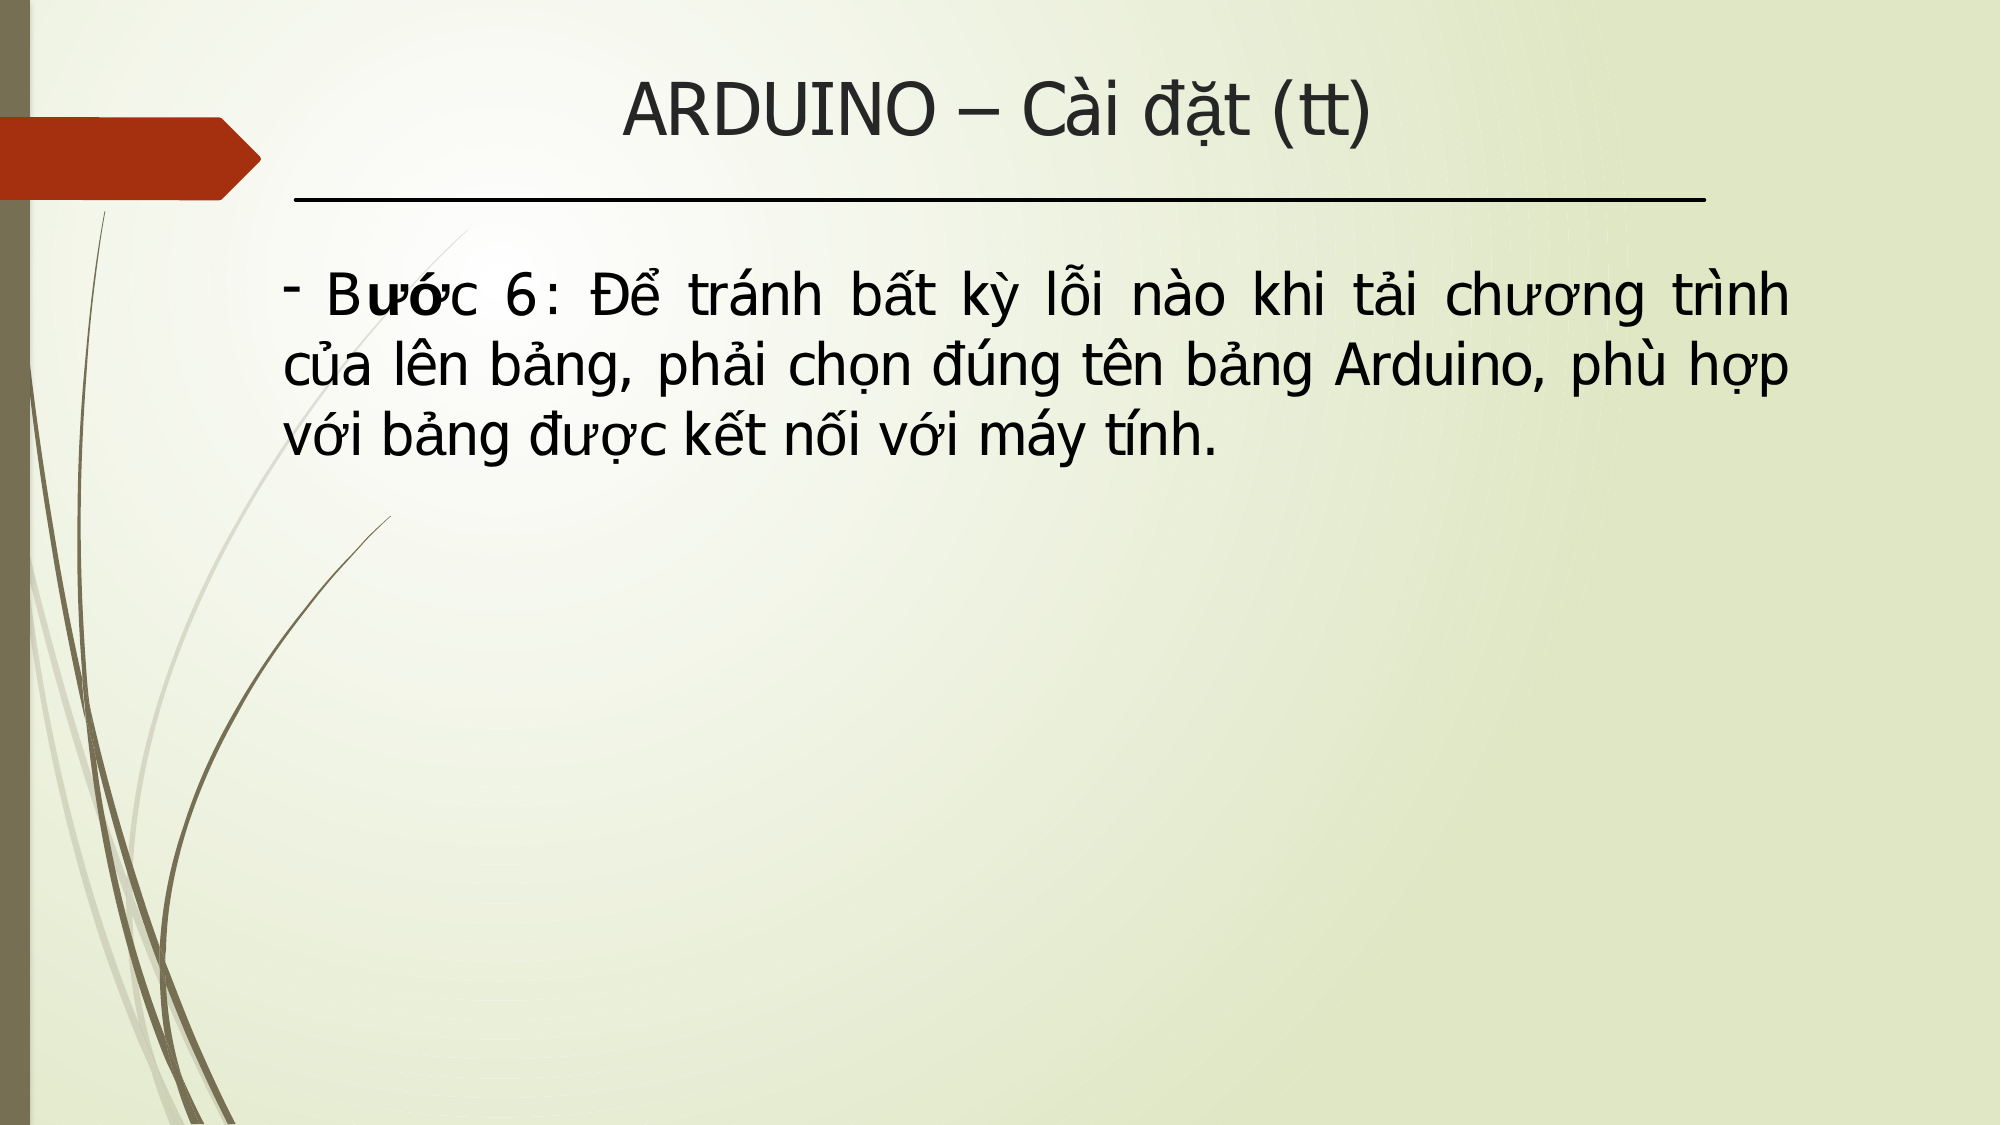

# ARDUINO – Cài đặt (tt)
 Bước 6: Để tránh bất kỳ lỗi nào khi tải chương trình của lên bảng, phải chọn đúng tên bảng Arduino, phù hợp với bảng được kết nối với máy tính.